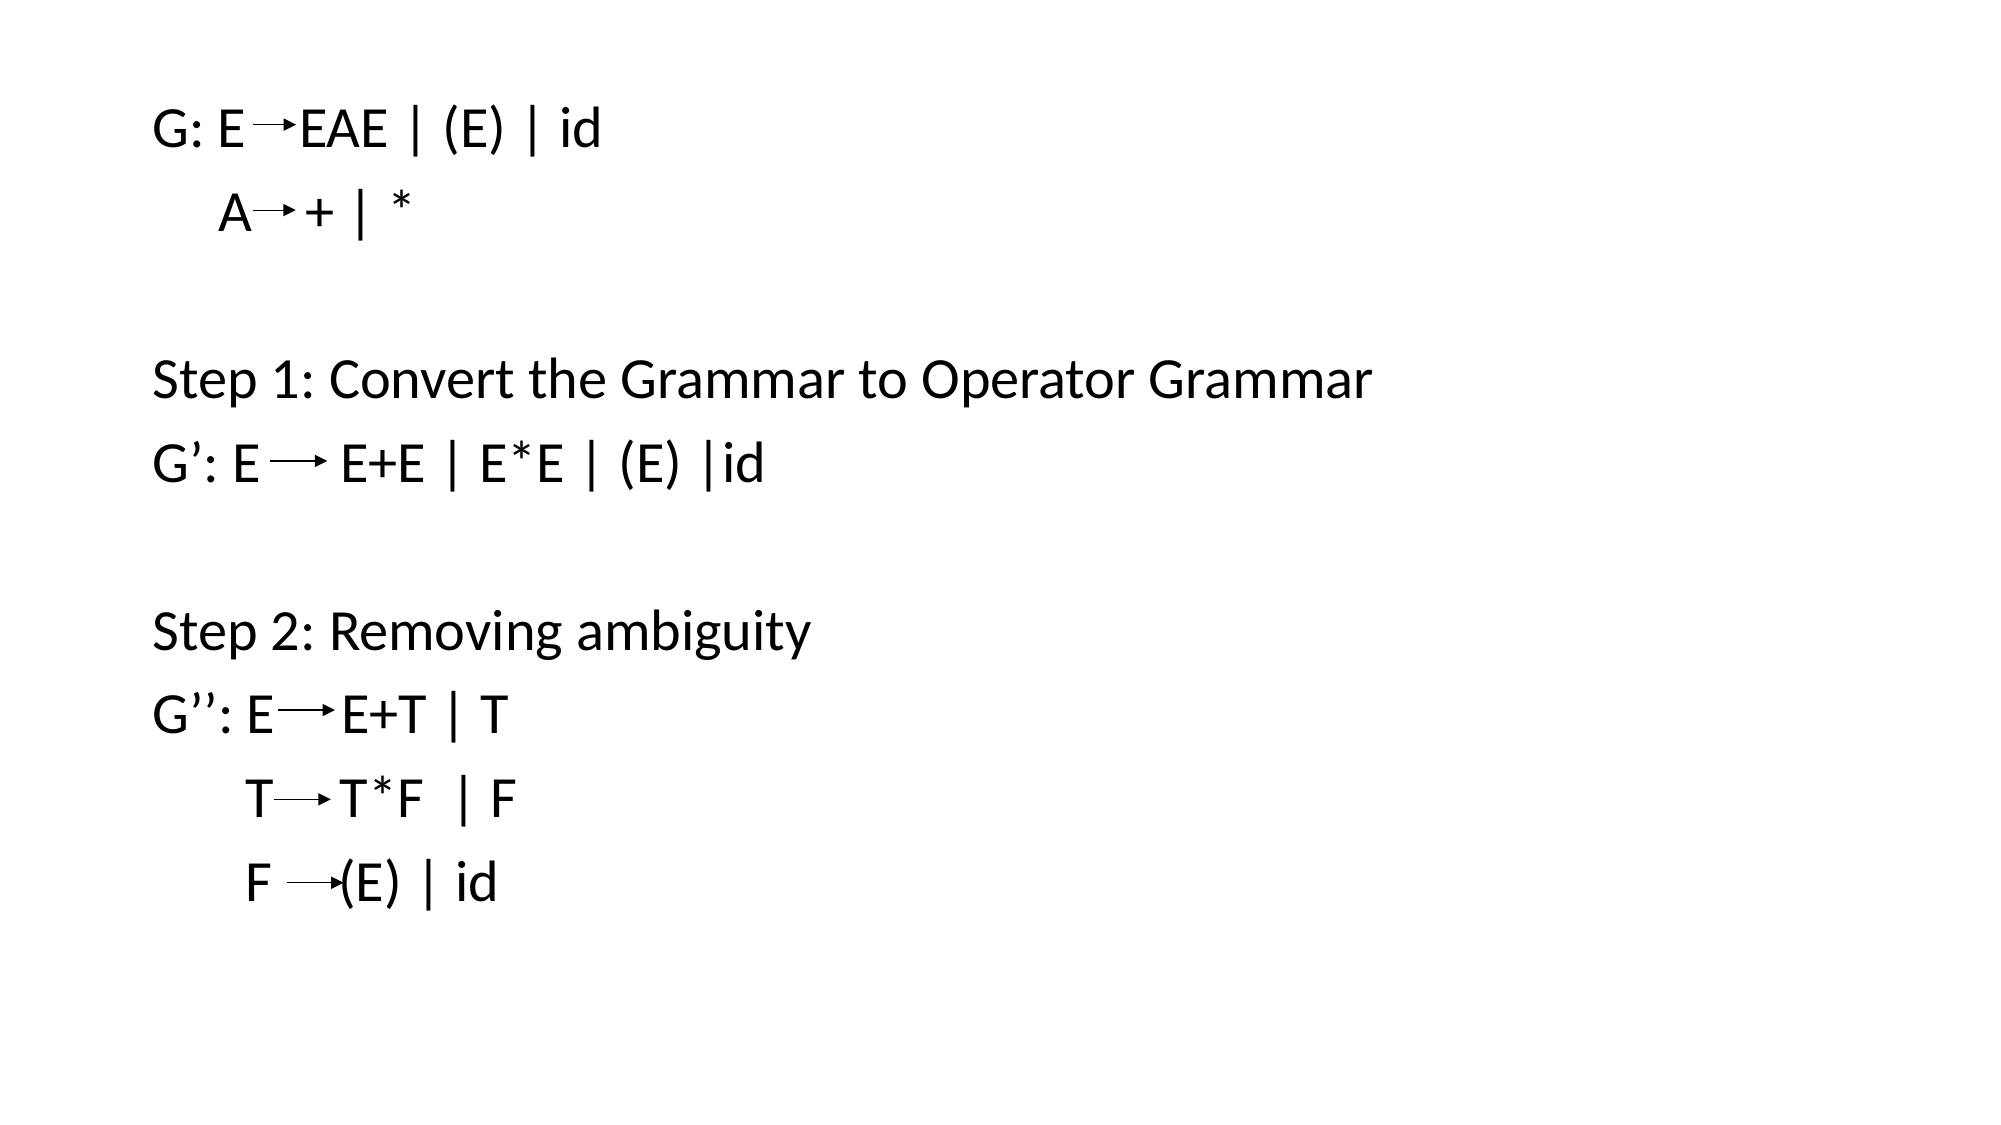

G: E    EAE | (E) | id
     A    + | *

Step 1: Convert the Grammar to Operator Grammar
G’: E      E+E | E*E | (E) |id

Step 2: Removing ambiguity
G’’: E     E+T | T
       T     T*F  | F
       F     (E) | id